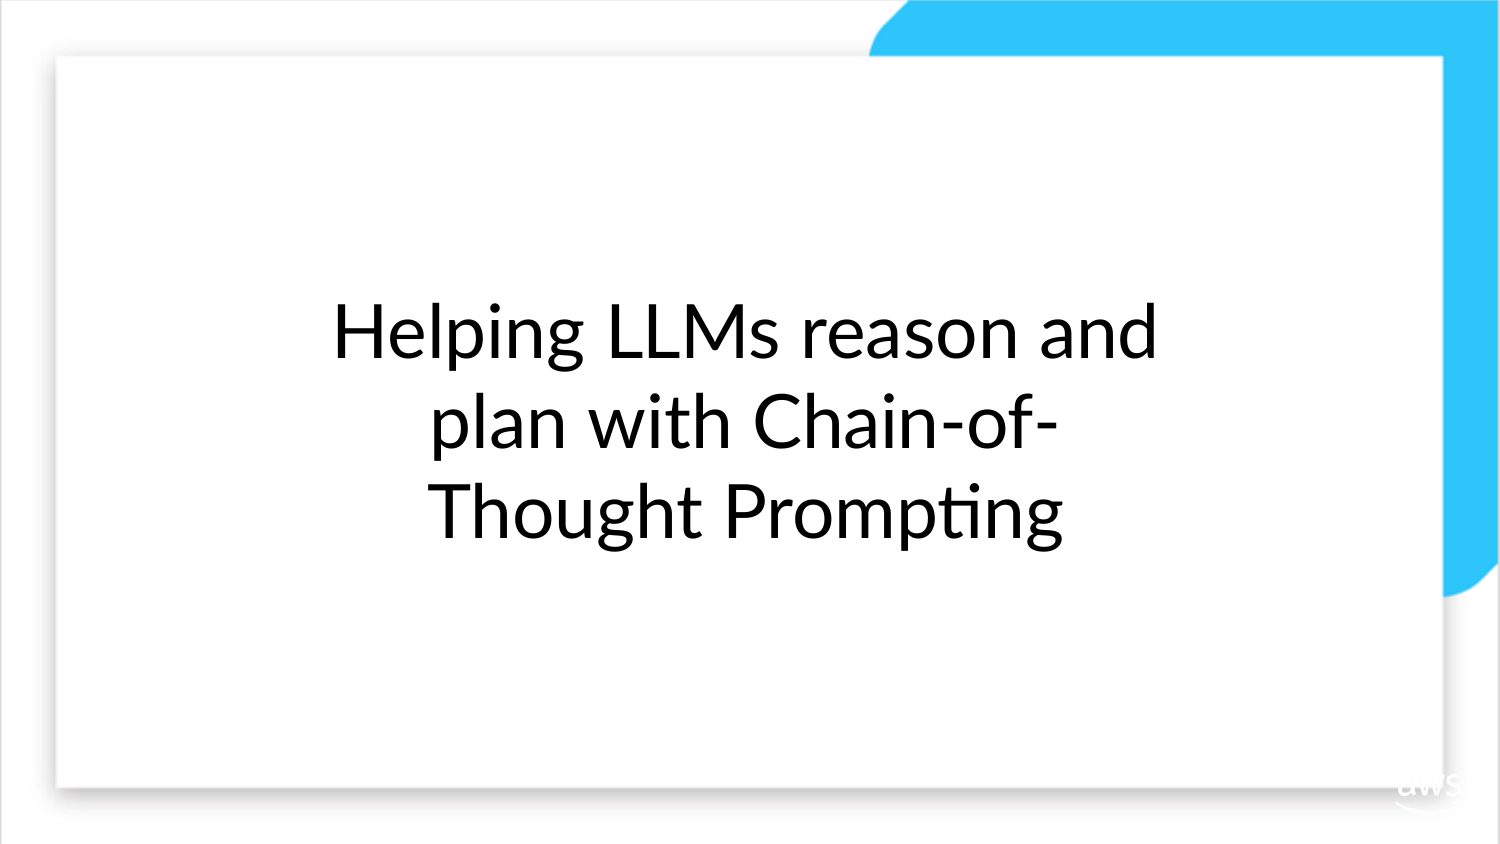

# Helping LLMs reason and plan with Chain-of-Thought Prompting